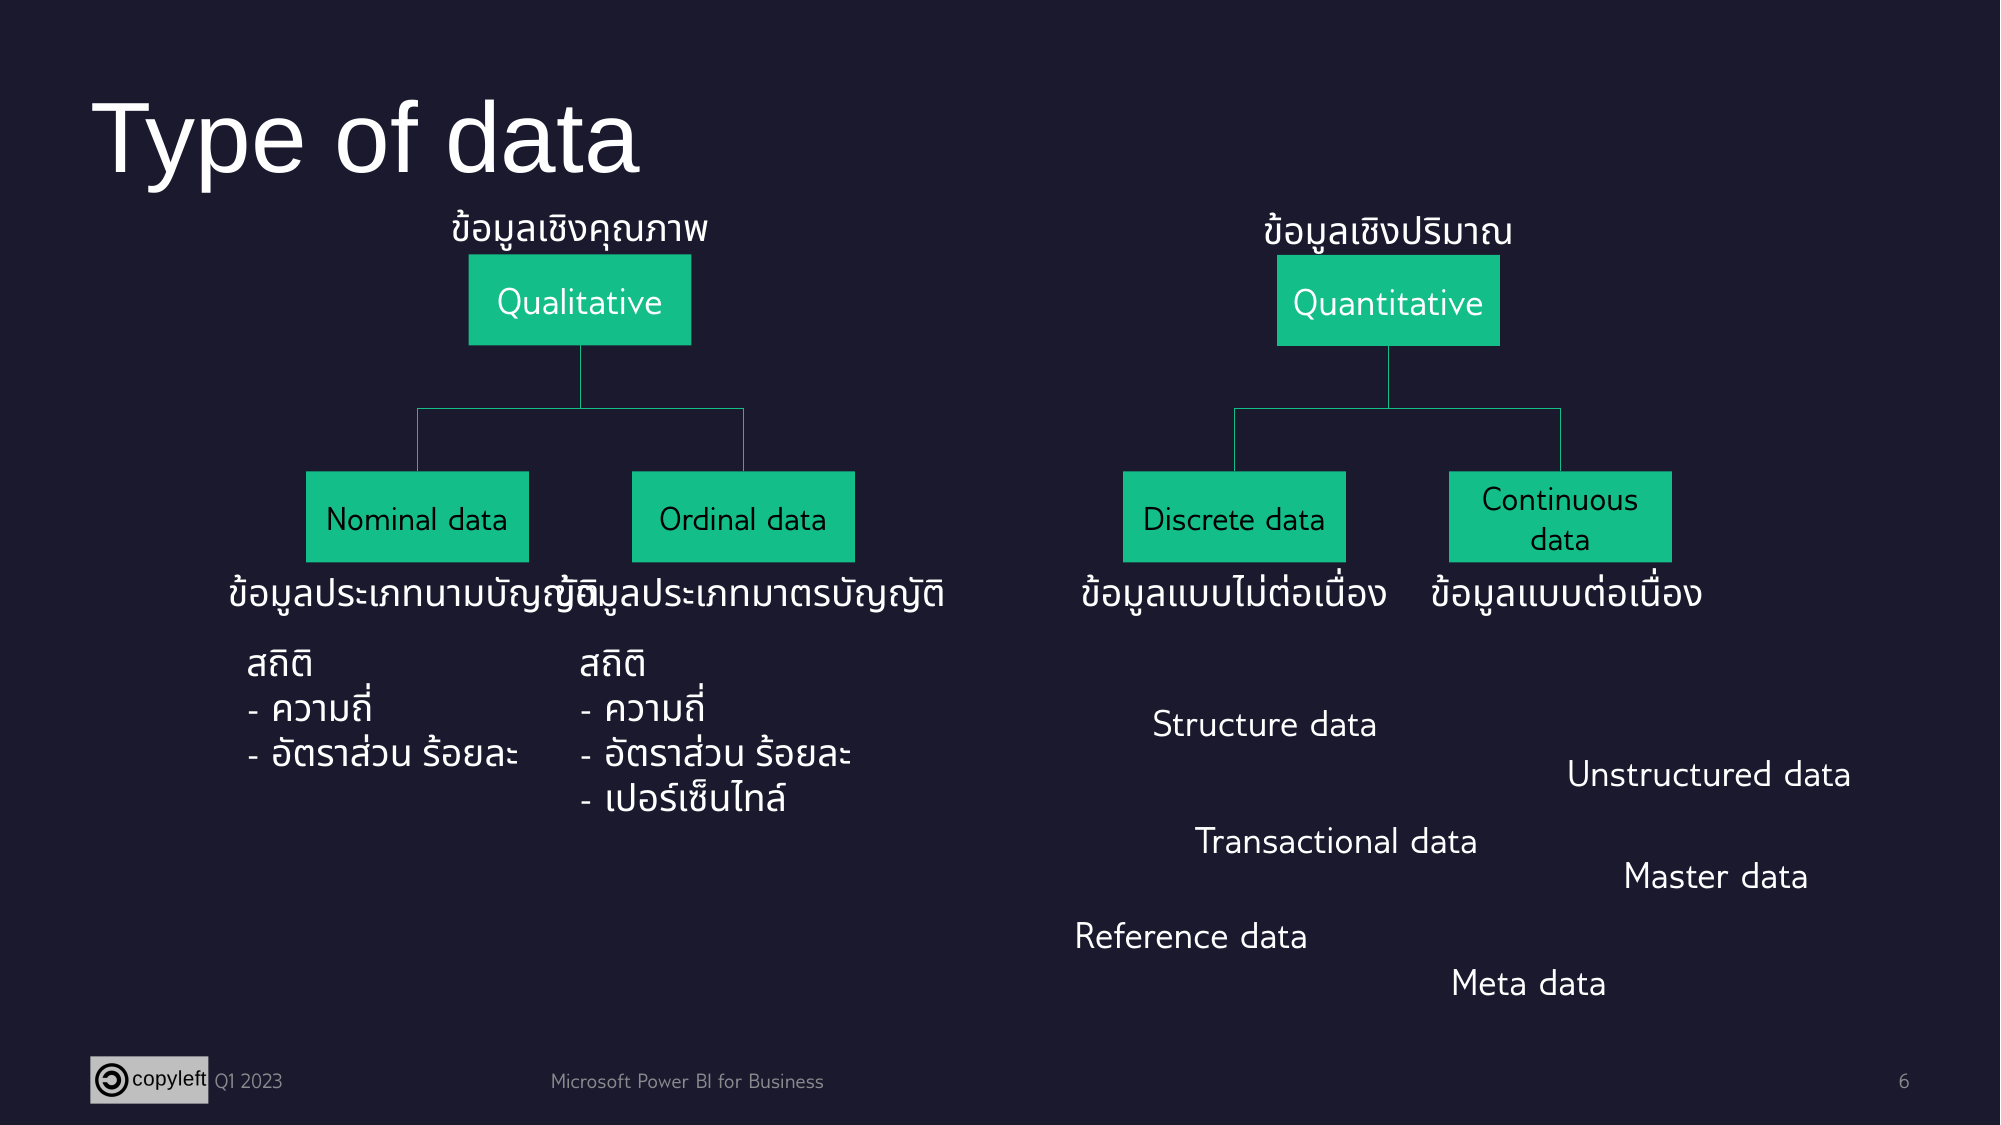

# Type of data
ข้อมูลเชิงคุณภาพ
ข้อมูลเชิงปริมาณ
Qualitative
Quantitative
Nominal data
Ordinal data
Discrete data
Continuous data
ข้อมูลประเภทนามบัญญัติ
ข้อมูลประเภทมาตรบัญญัติ
ข้อมูลแบบไม่ต่อเนื่อง
ข้อมูลแบบต่อเนื่อง
สถิติ
- ความถี่
- อัตราส่วน ร้อยละ
สถิติ
- ความถี่
- อัตราส่วน ร้อยละ
- เปอร์เซ็นไทล์
Structure data
Unstructured data
Transactional data
Master data
Reference data
Meta data
Q1 2023
Microsoft Power BI for Business
6